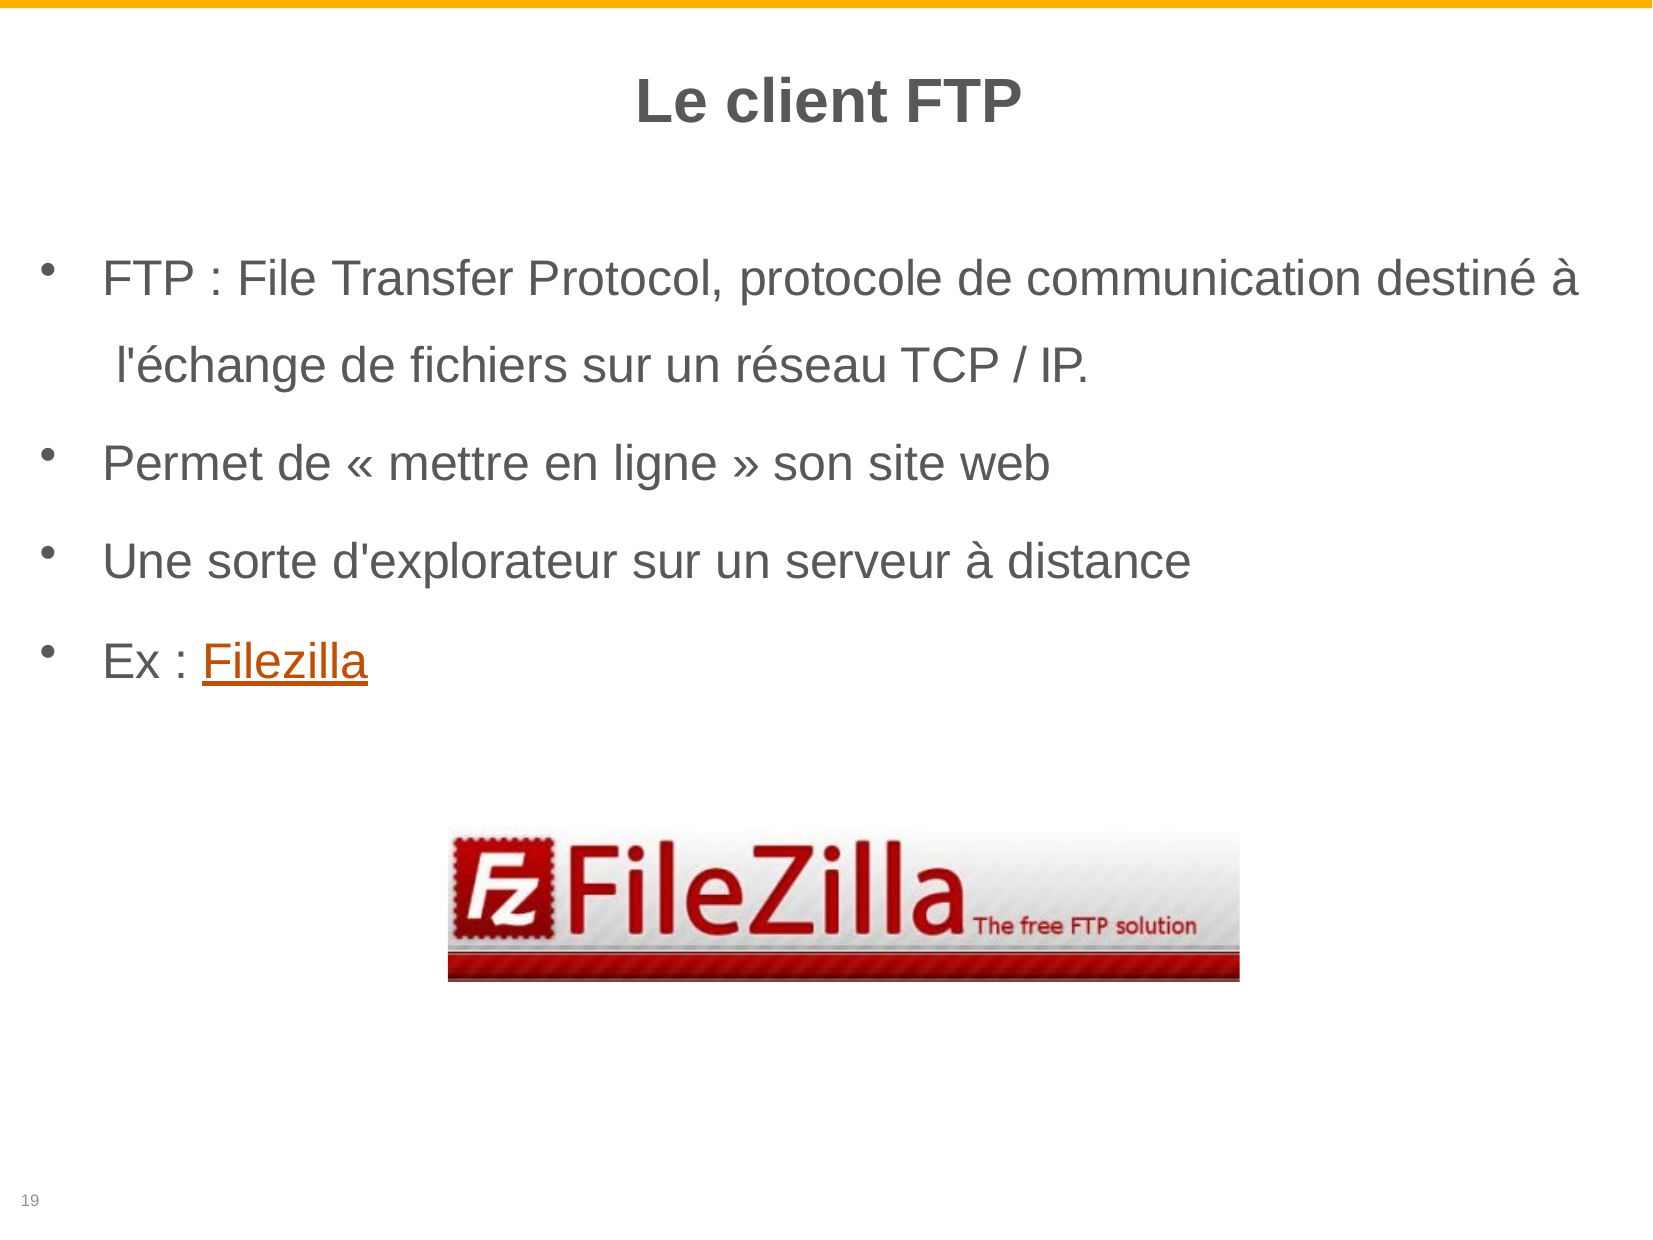

# Le client FTP
FTP : File Transfer Protocol, protocole de communication destiné à  l'échange de fichiers sur un réseau TCP / IP.
Permet de « mettre en ligne » son site web
Une sorte d'explorateur sur un serveur à distance
Ex : Filezilla

19